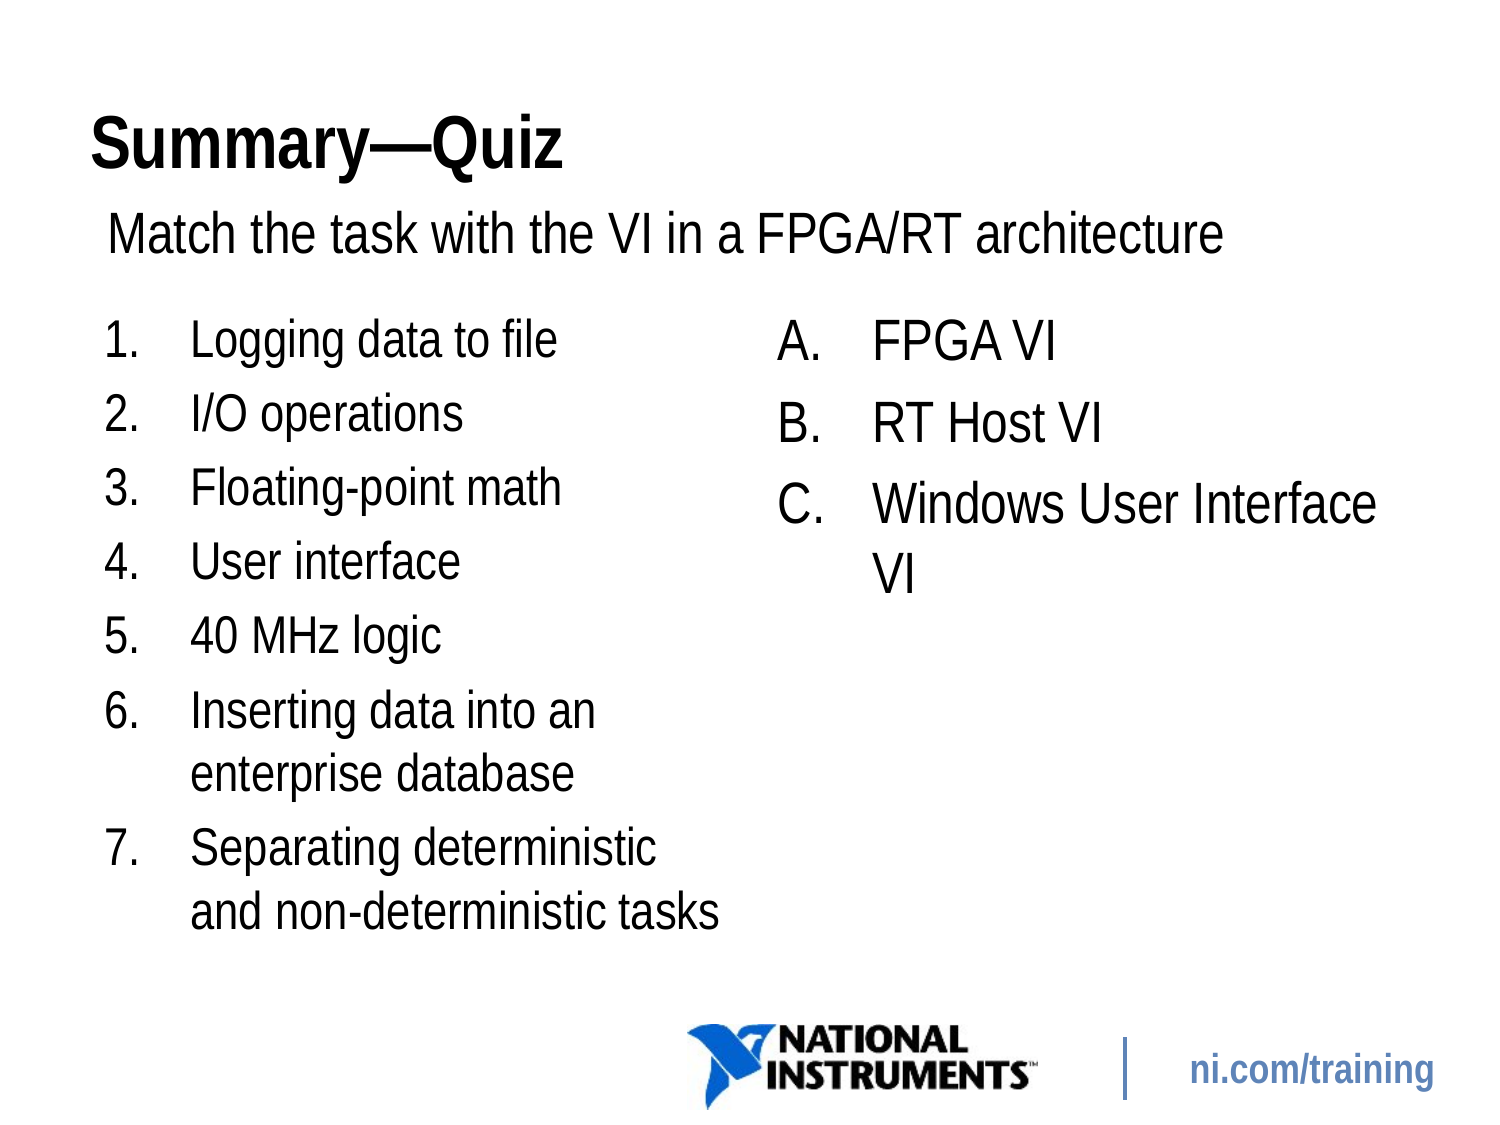

# Summary—Quiz
Match the task with the VI in a FPGA/RT architecture
FPGA VI
RT Host VI
Windows User Interface VI
Logging data to file
I/O operations
Floating-point math
User interface
40 MHz logic
Inserting data into an enterprise database
Separating deterministic and non-deterministic tasks